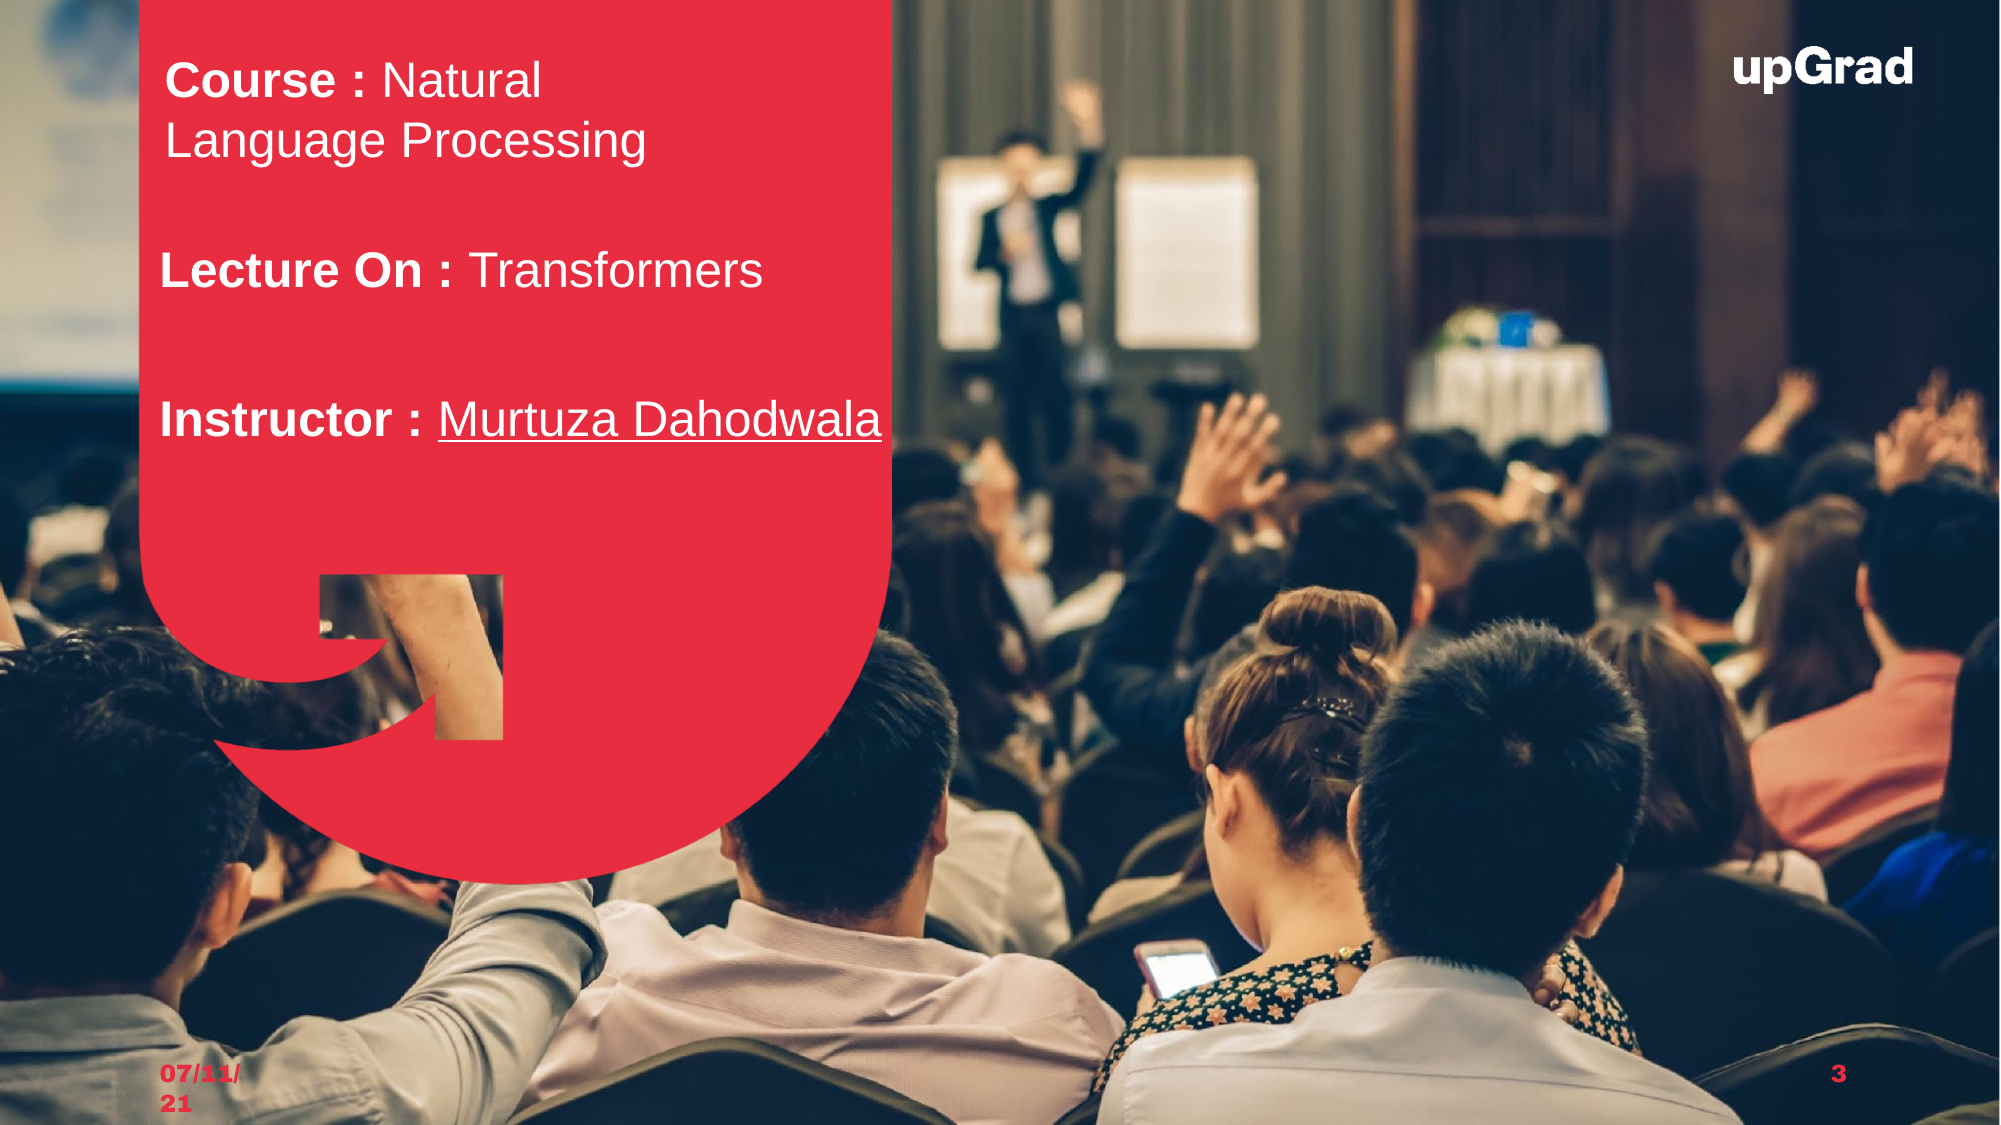

# Course : Natural Language Processing

Lecture On : Transformers

Instructor : Murtuza Dahodwala
EdEdiitt MMaasstteerr tteexxtt  ssttylyleess
07/11/21
3